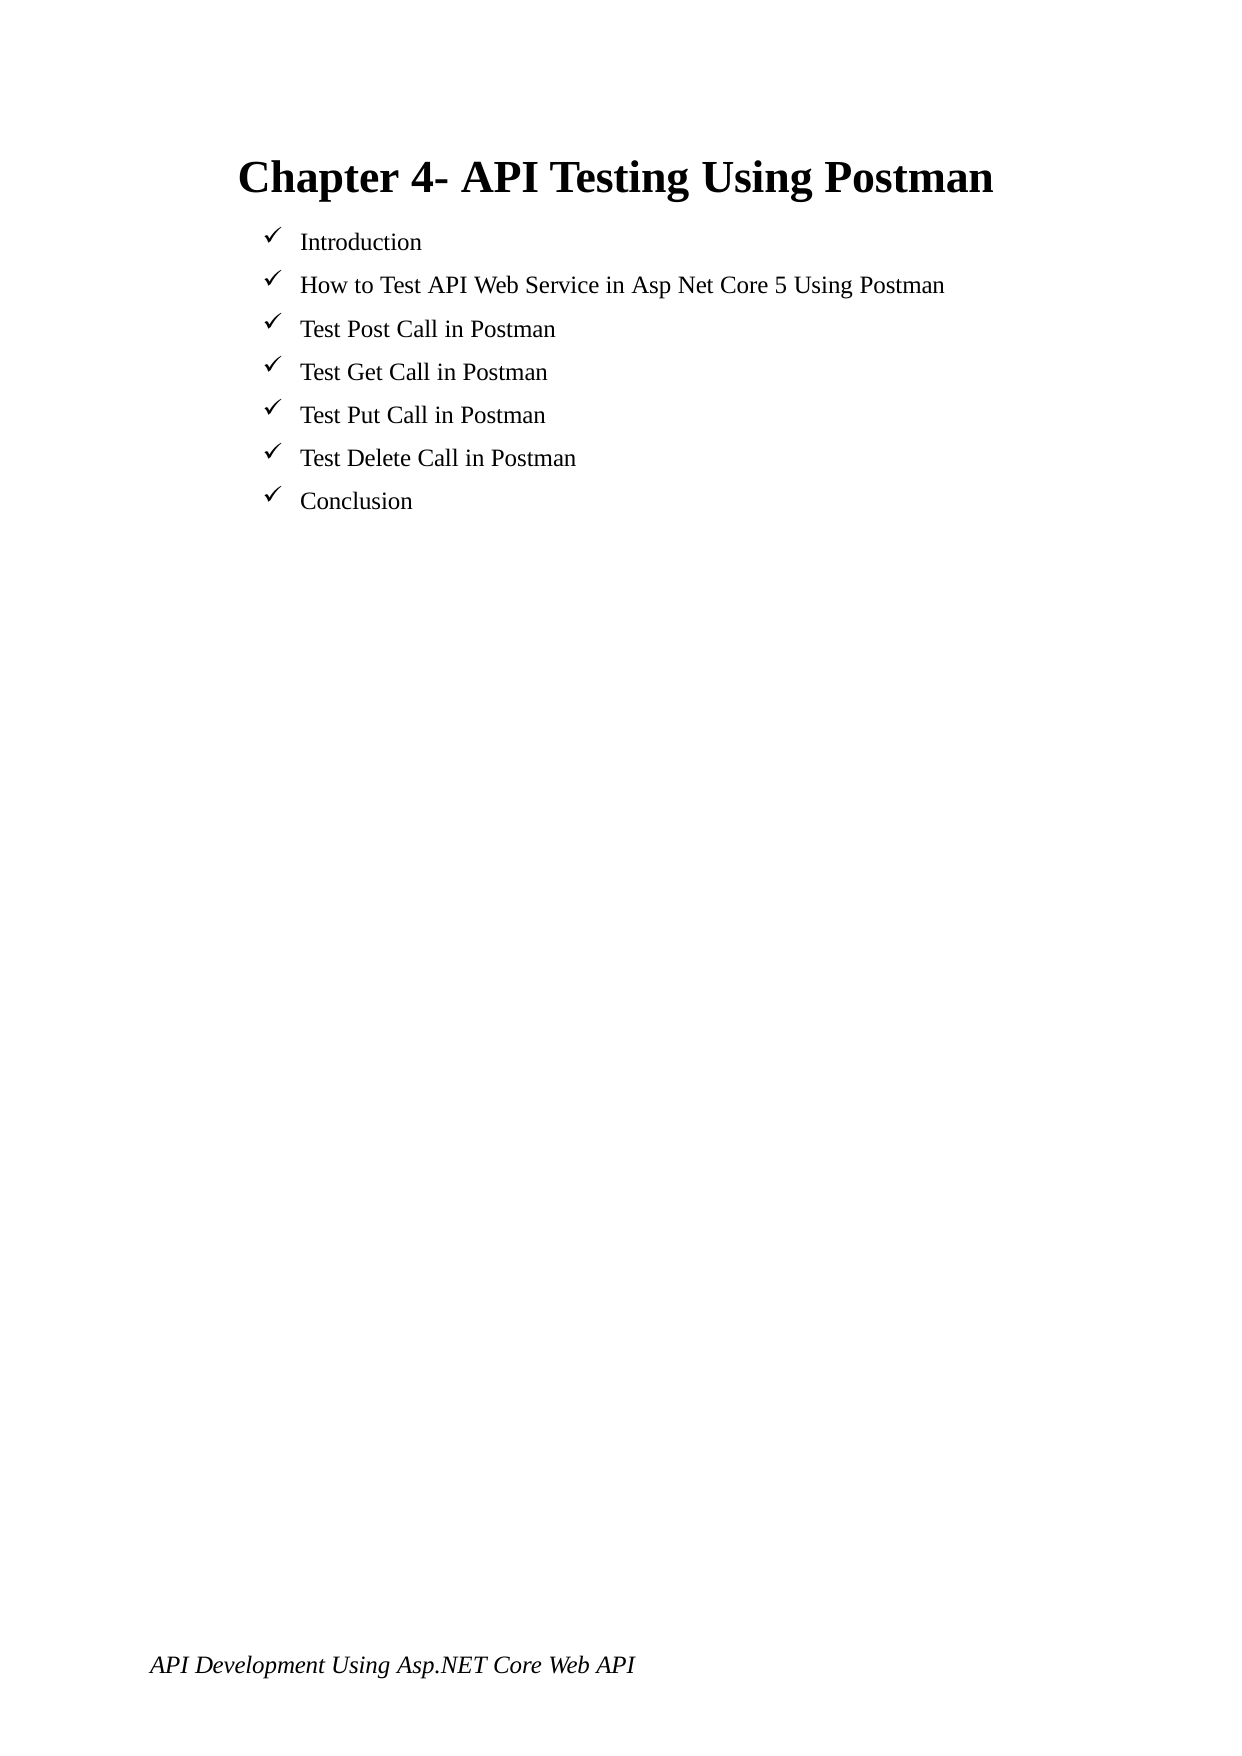

Chapter 4- API Testing Using Postman
Introduction
How to Test API Web Service in Asp Net Core 5 Using Postman
Test Post Call in Postman
Test Get Call in Postman
Test Put Call in Postman
Test Delete Call in Postman
Conclusion
API Development Using Asp.NET Core Web API